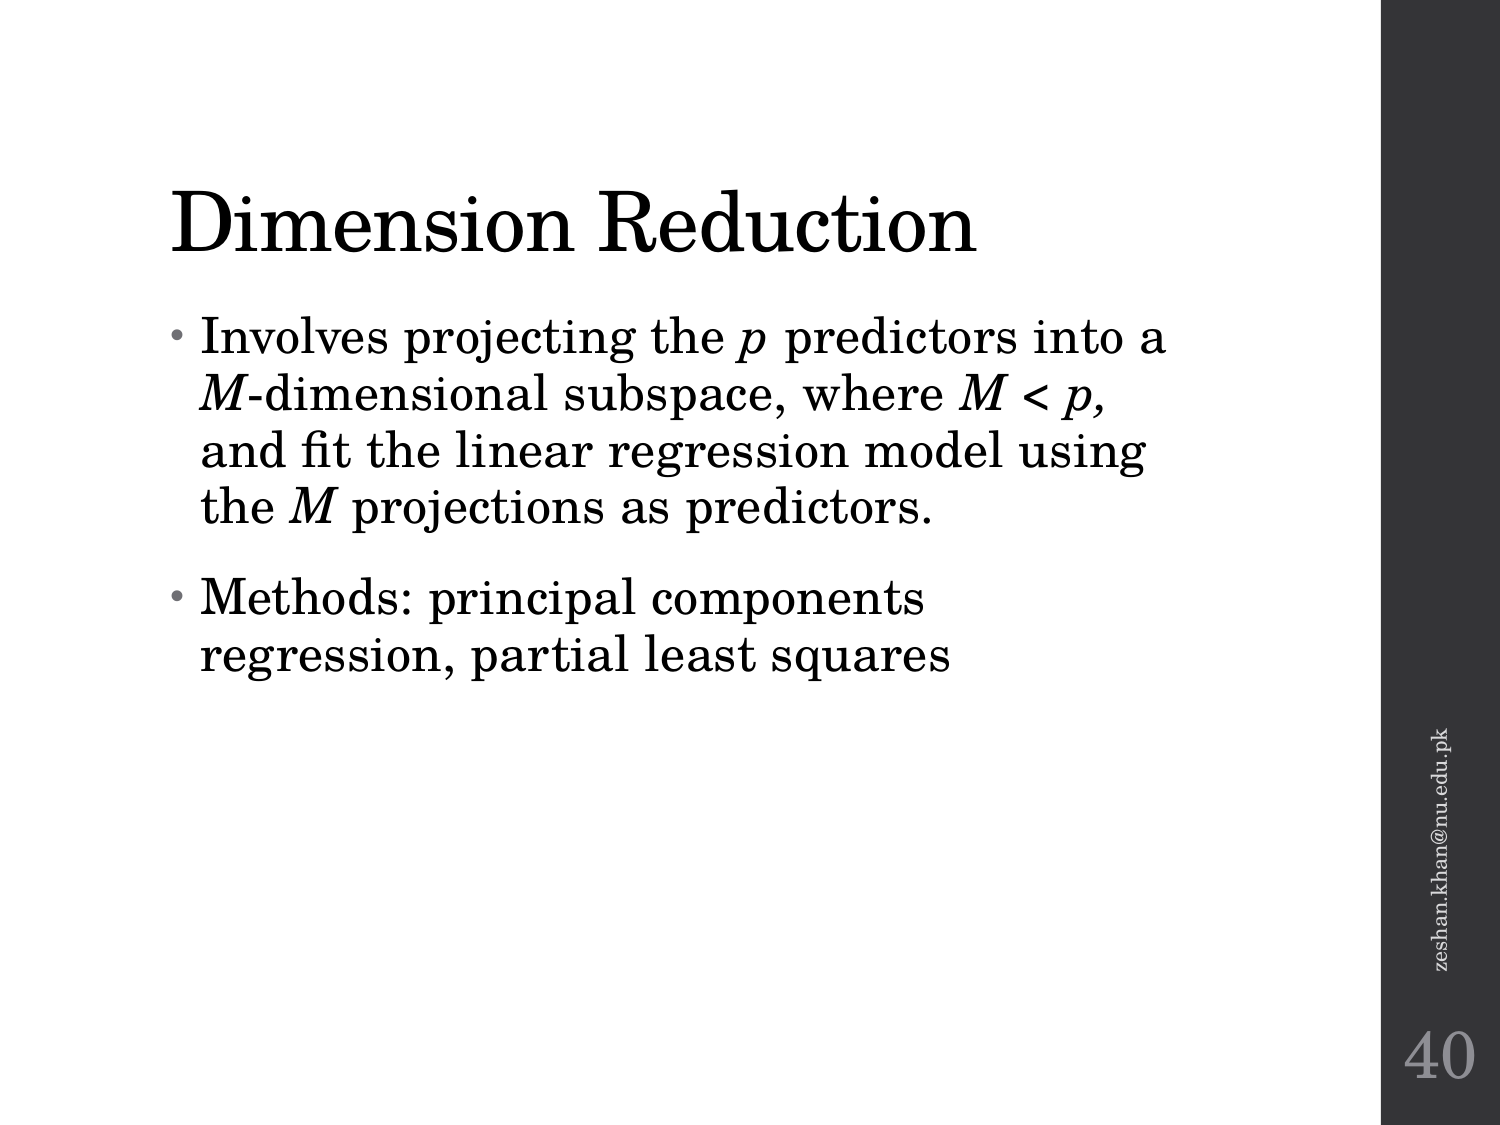

# Dimension Reduction
Involves projecting the p predictors into a M-dimensional subspace, where M < p, and fit the linear regression model using the M projections as predictors.
Methods: principal components regression, partial least squares
zeshan.khan@nu.edu.pk
40